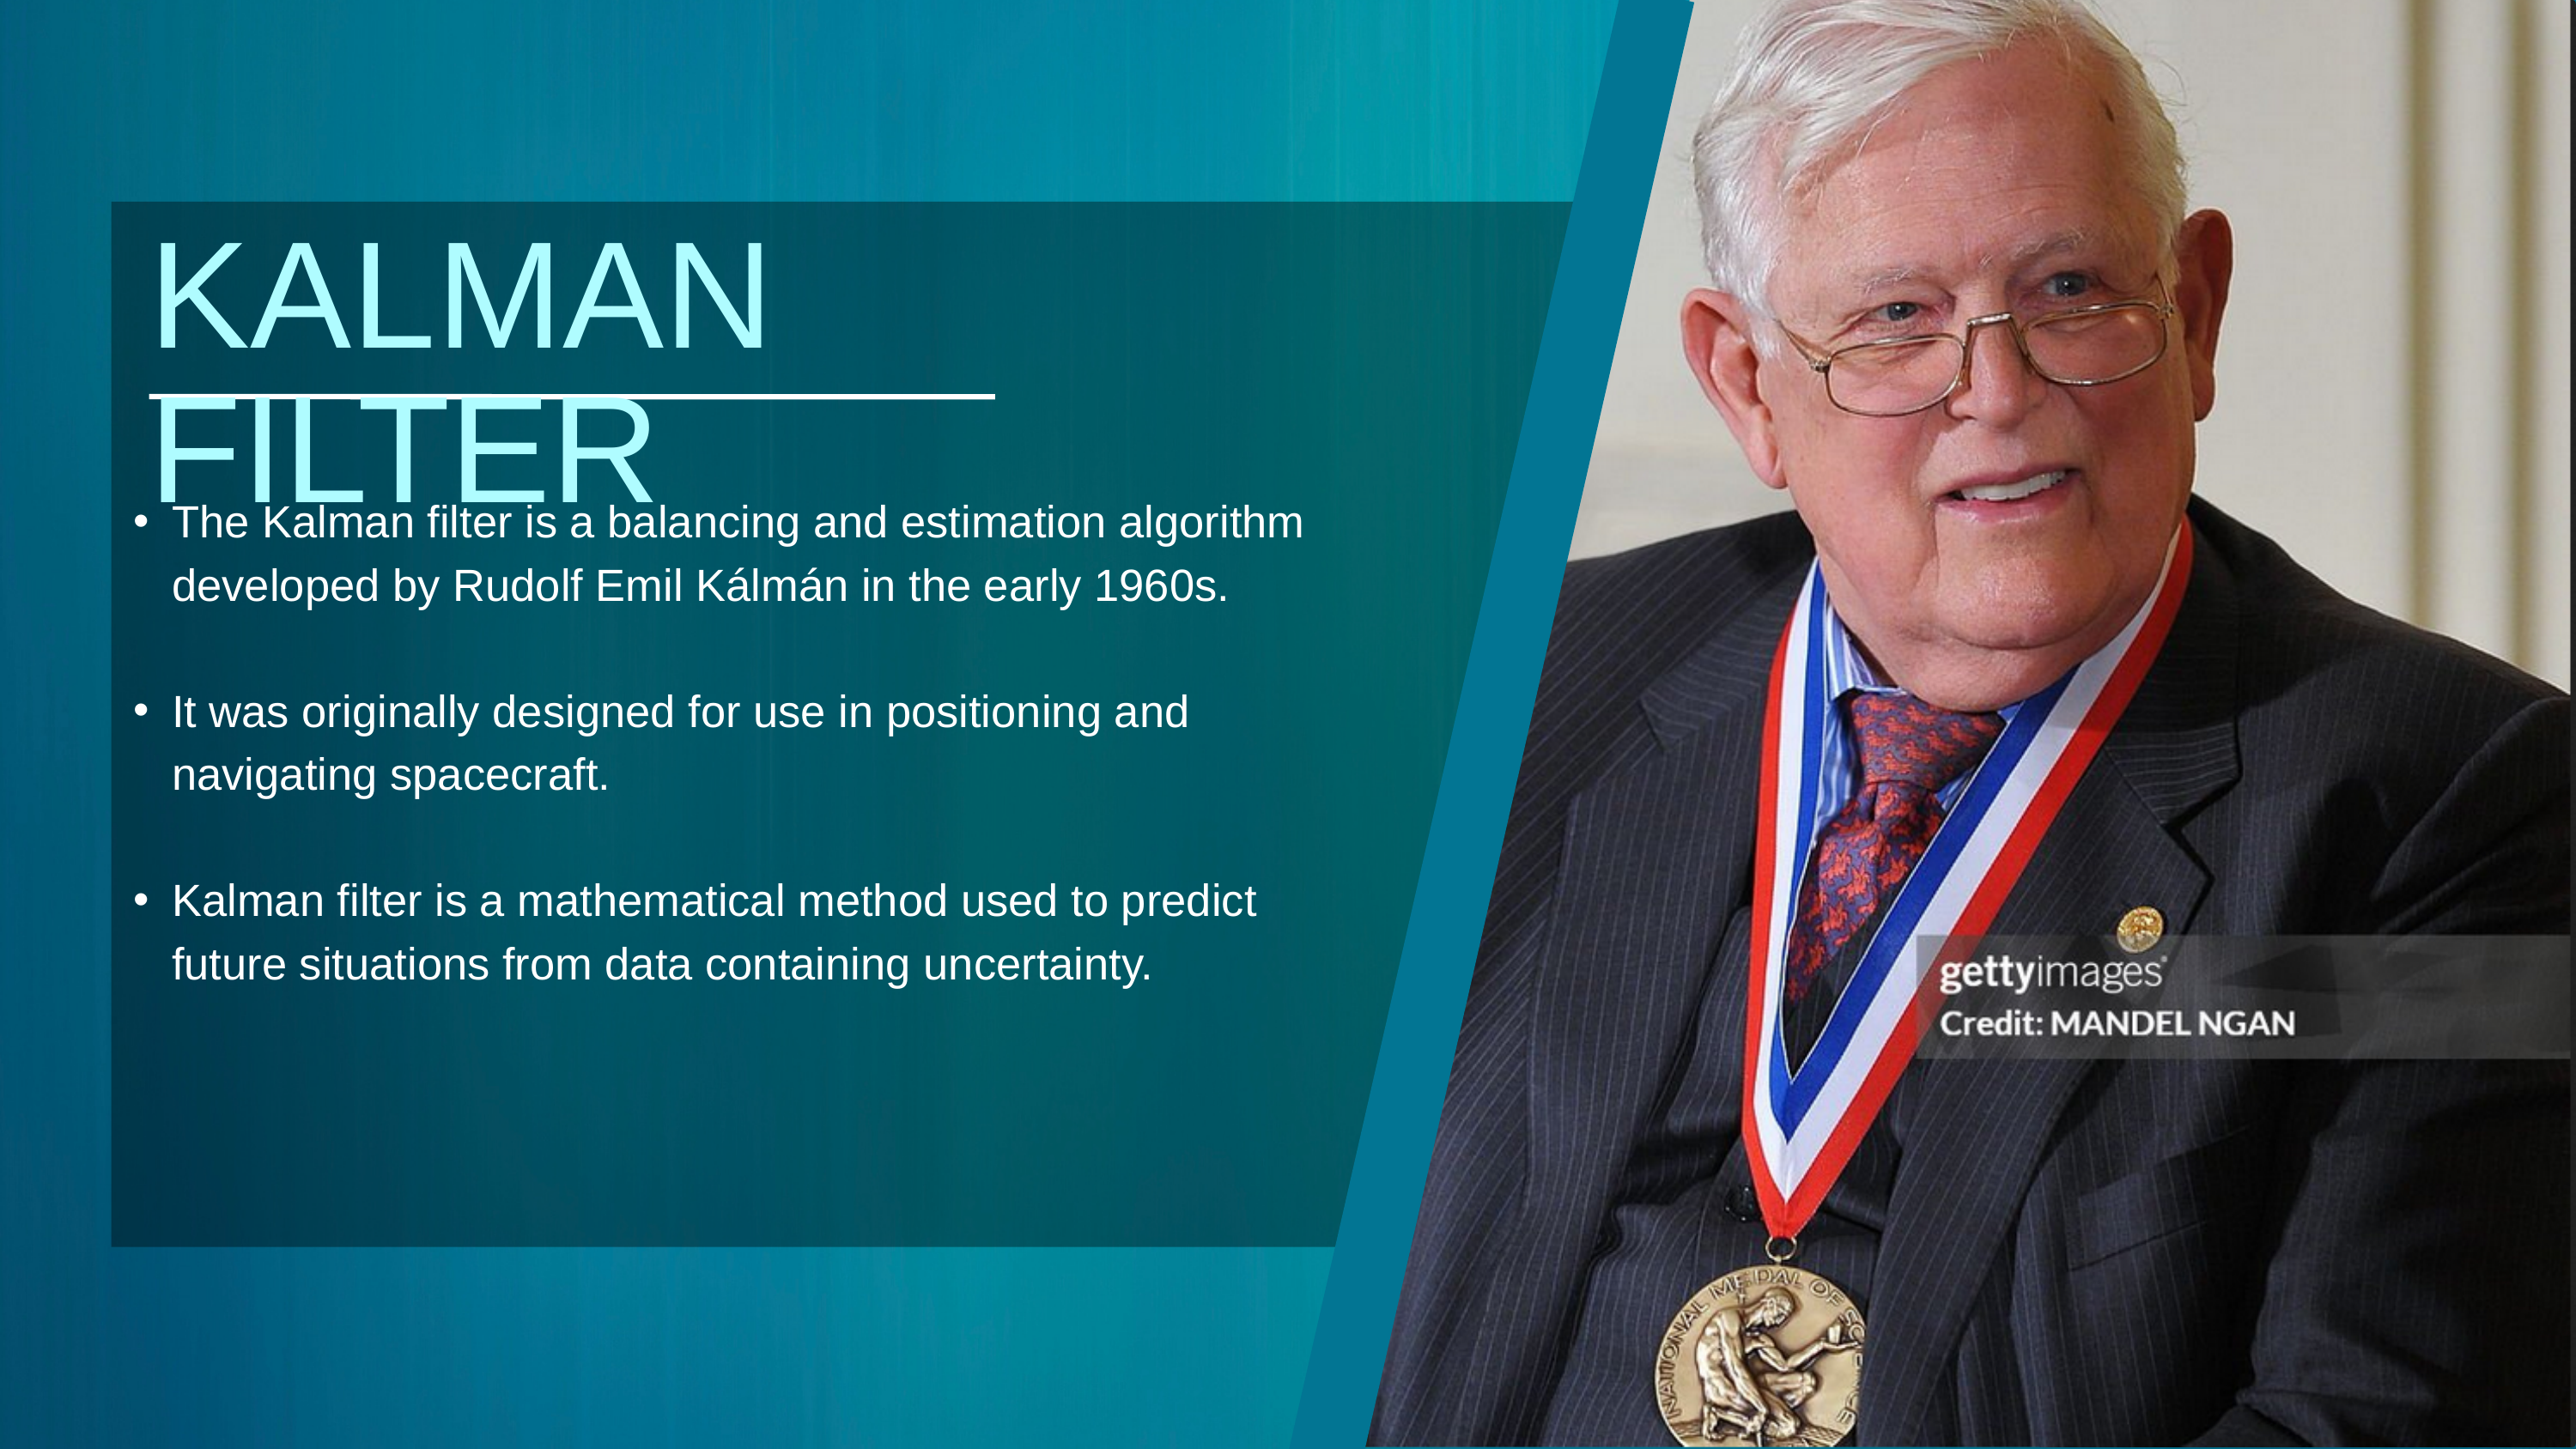

KALMAN FILTER

The Kalman filter is a balancing and estimation algorithm developed by Rudolf Emil Kálmán in the early 1960s.

It was originally designed for use in positioning and navigating spacecraft.

Kalman filter is a mathematical method used to predict future situations from data containing uncertainty.